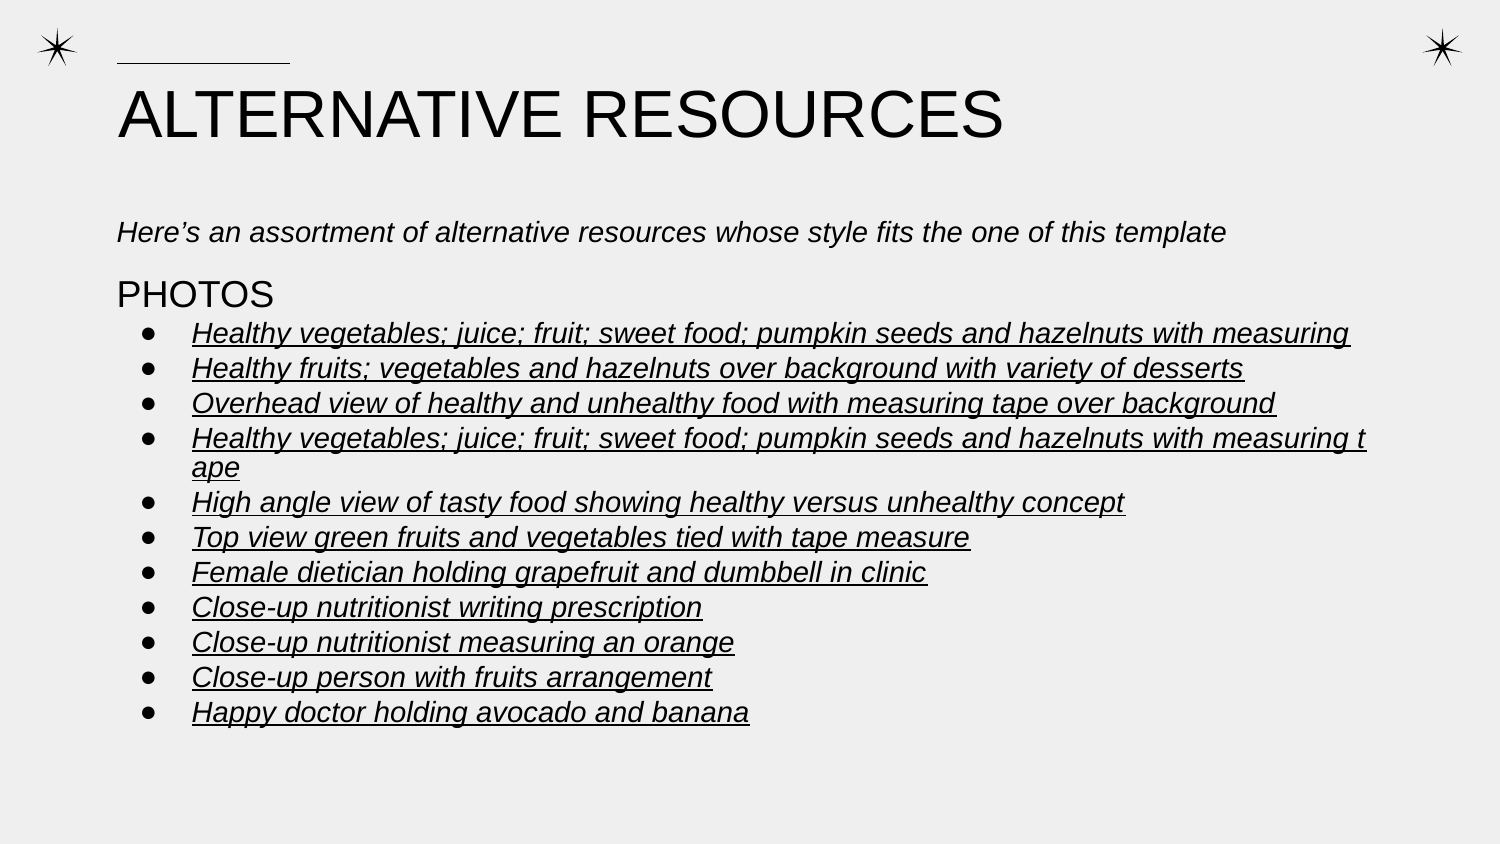

# ALTERNATIVE RESOURCES
Here’s an assortment of alternative resources whose style fits the one of this template
PHOTOS
Healthy vegetables; juice; fruit; sweet food; pumpkin seeds and hazelnuts with measuring
Healthy fruits; vegetables and hazelnuts over background with variety of desserts
Overhead view of healthy and unhealthy food with measuring tape over background
Healthy vegetables; juice; fruit; sweet food; pumpkin seeds and hazelnuts with measuring tape
High angle view of tasty food showing healthy versus unhealthy concept
Top view green fruits and vegetables tied with tape measure
Female dietician holding grapefruit and dumbbell in clinic
Close-up nutritionist writing prescription
Close-up nutritionist measuring an orange
Close-up person with fruits arrangement
Happy doctor holding avocado and banana